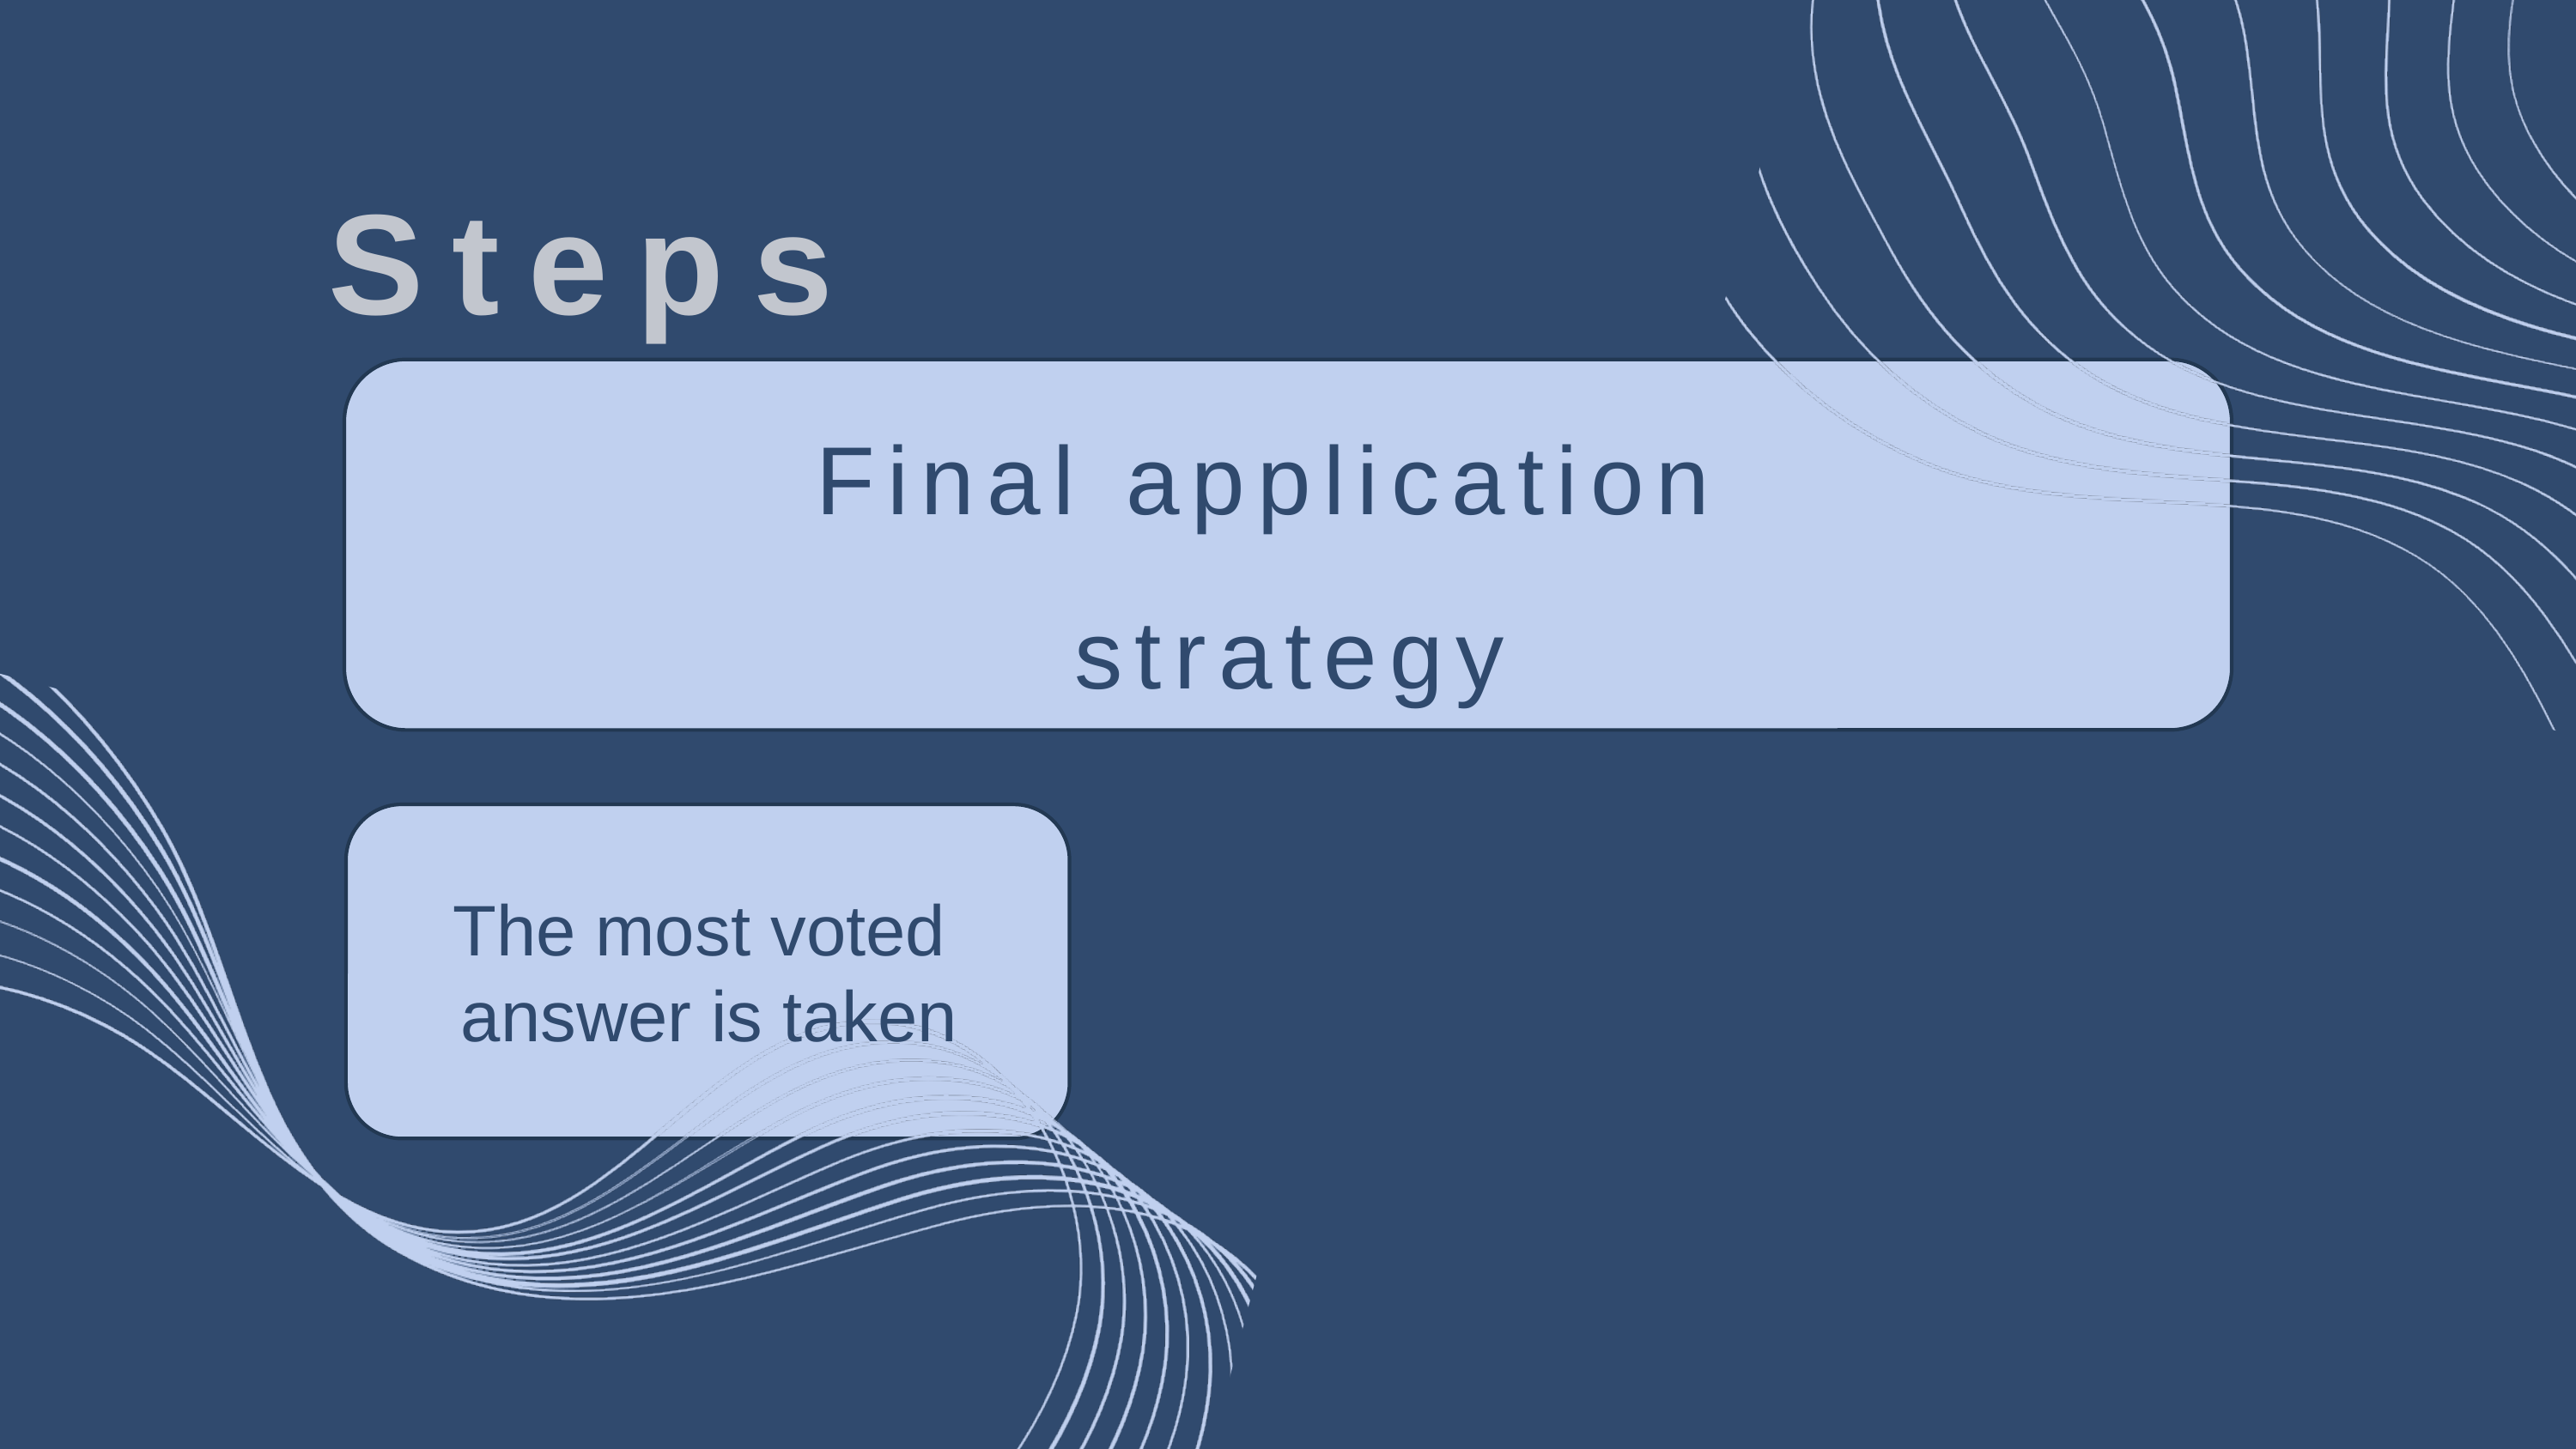

Steps

Final application
strategy

The most voted
answer is taken